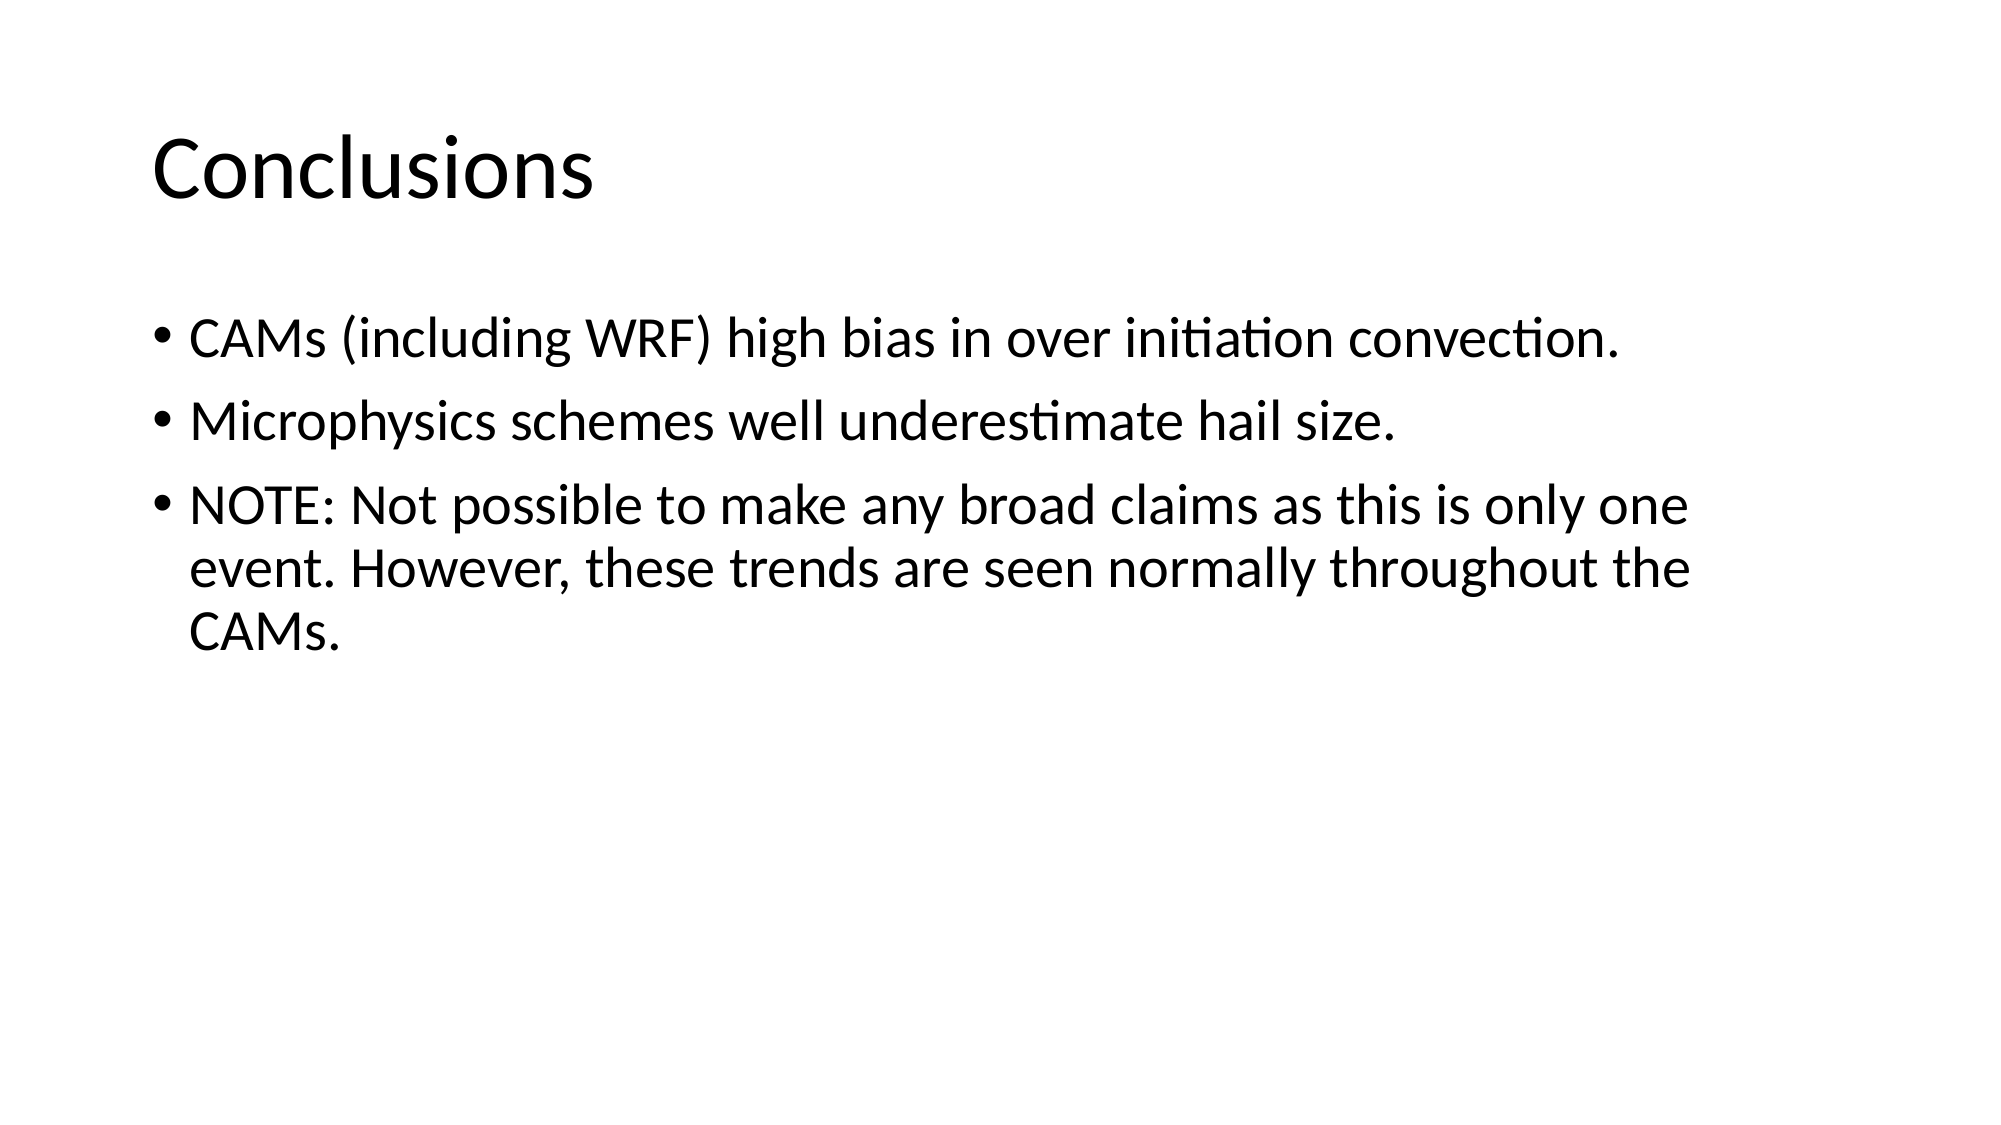

# Conclusions
CAMs (including WRF) high bias in over initiation convection.
Microphysics schemes well underestimate hail size.
NOTE: Not possible to make any broad claims as this is only one event. However, these trends are seen normally throughout the CAMs.